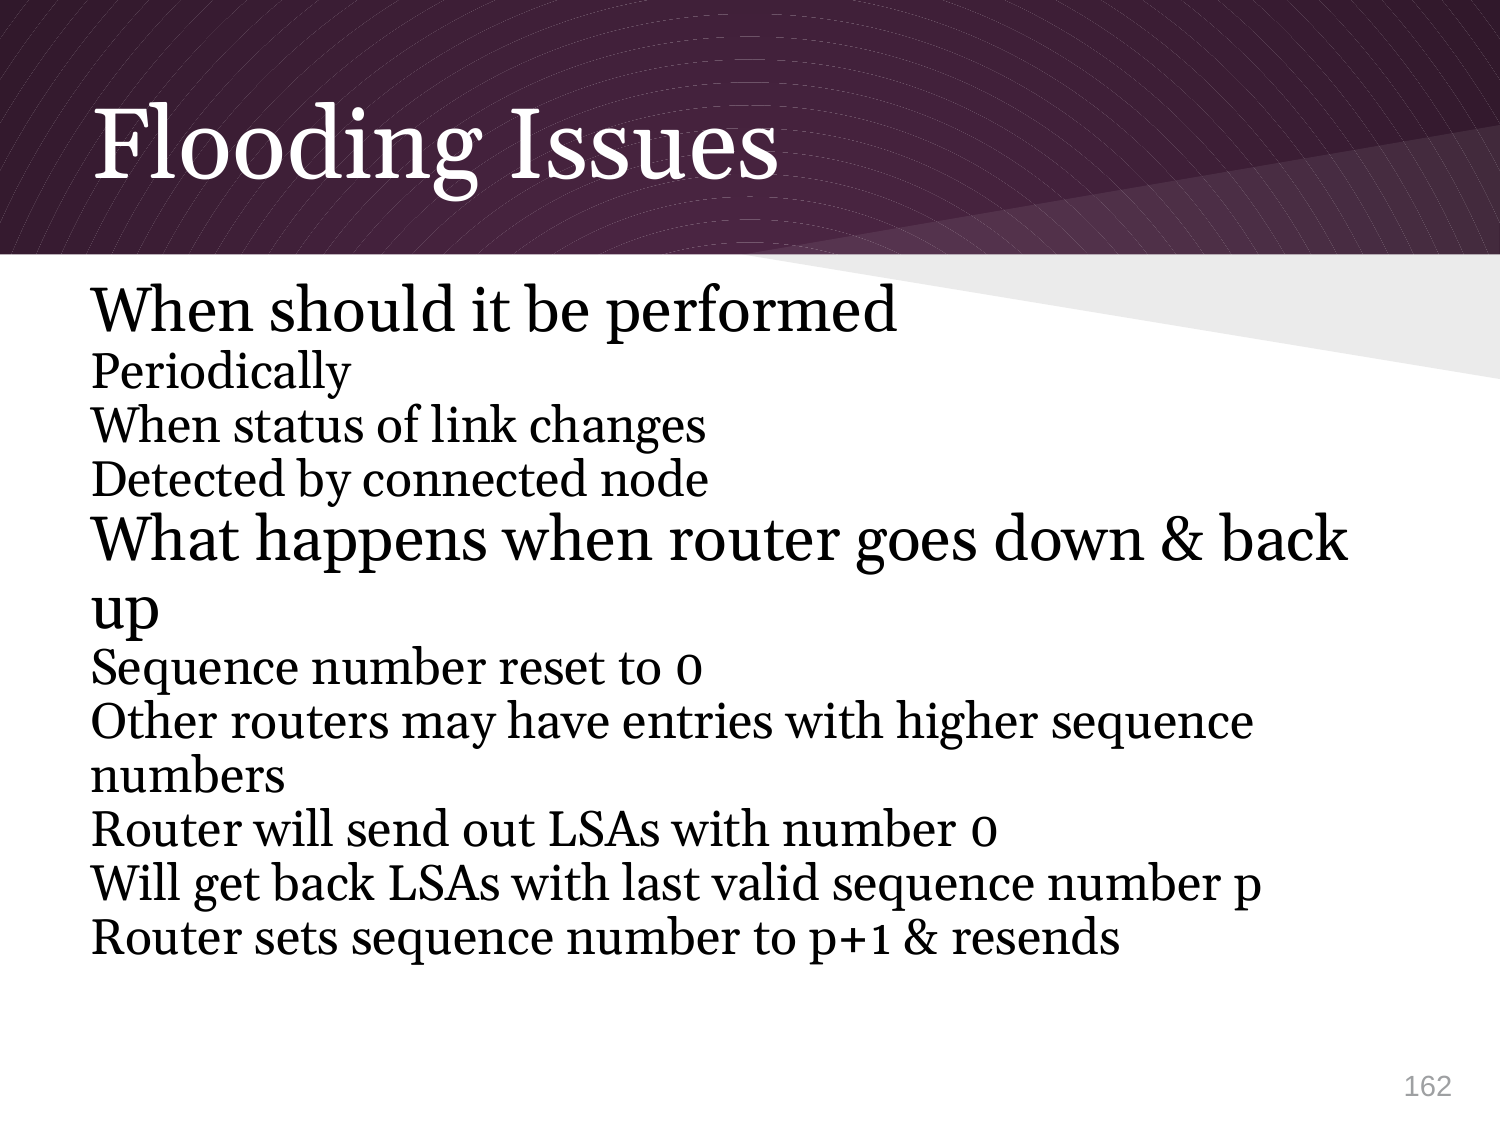

# Flooding Issues
When should it be performed
Periodically
When status of link changes
Detected by connected node
What happens when router goes down & back up
Sequence number reset to 0
Other routers may have entries with higher sequence numbers
Router will send out LSAs with number 0
Will get back LSAs with last valid sequence number p
Router sets sequence number to p+1 & resends
162